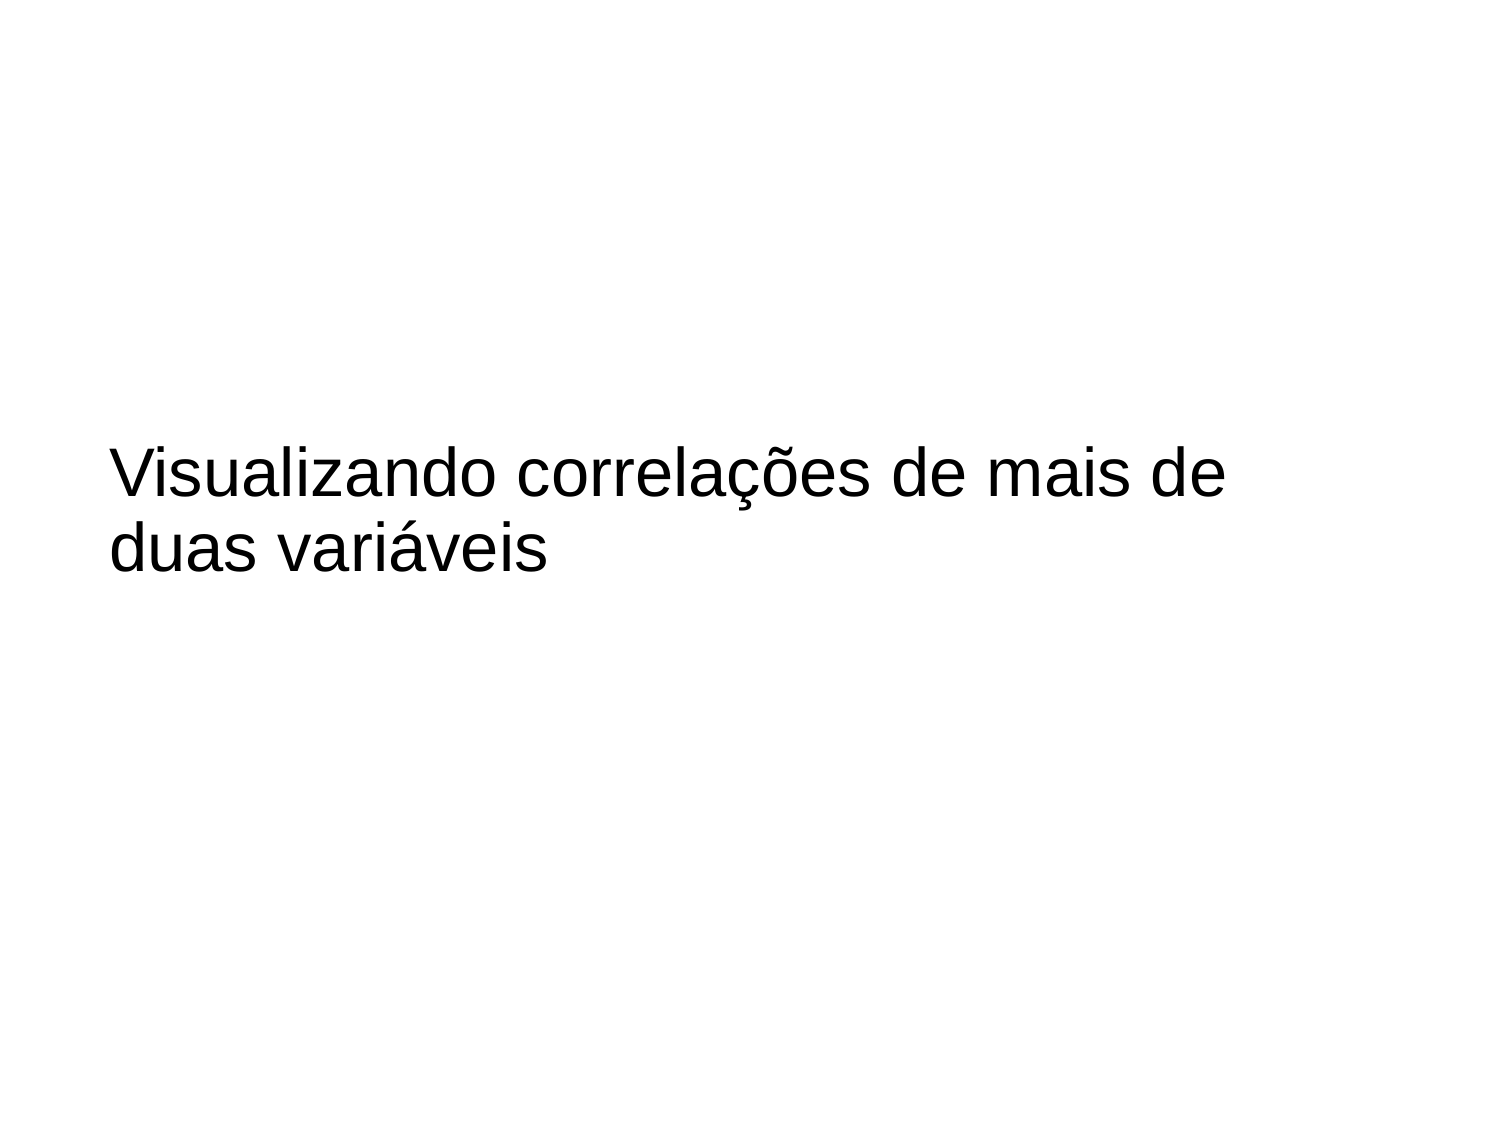

# Visualizando correlações de mais de duas variáveis